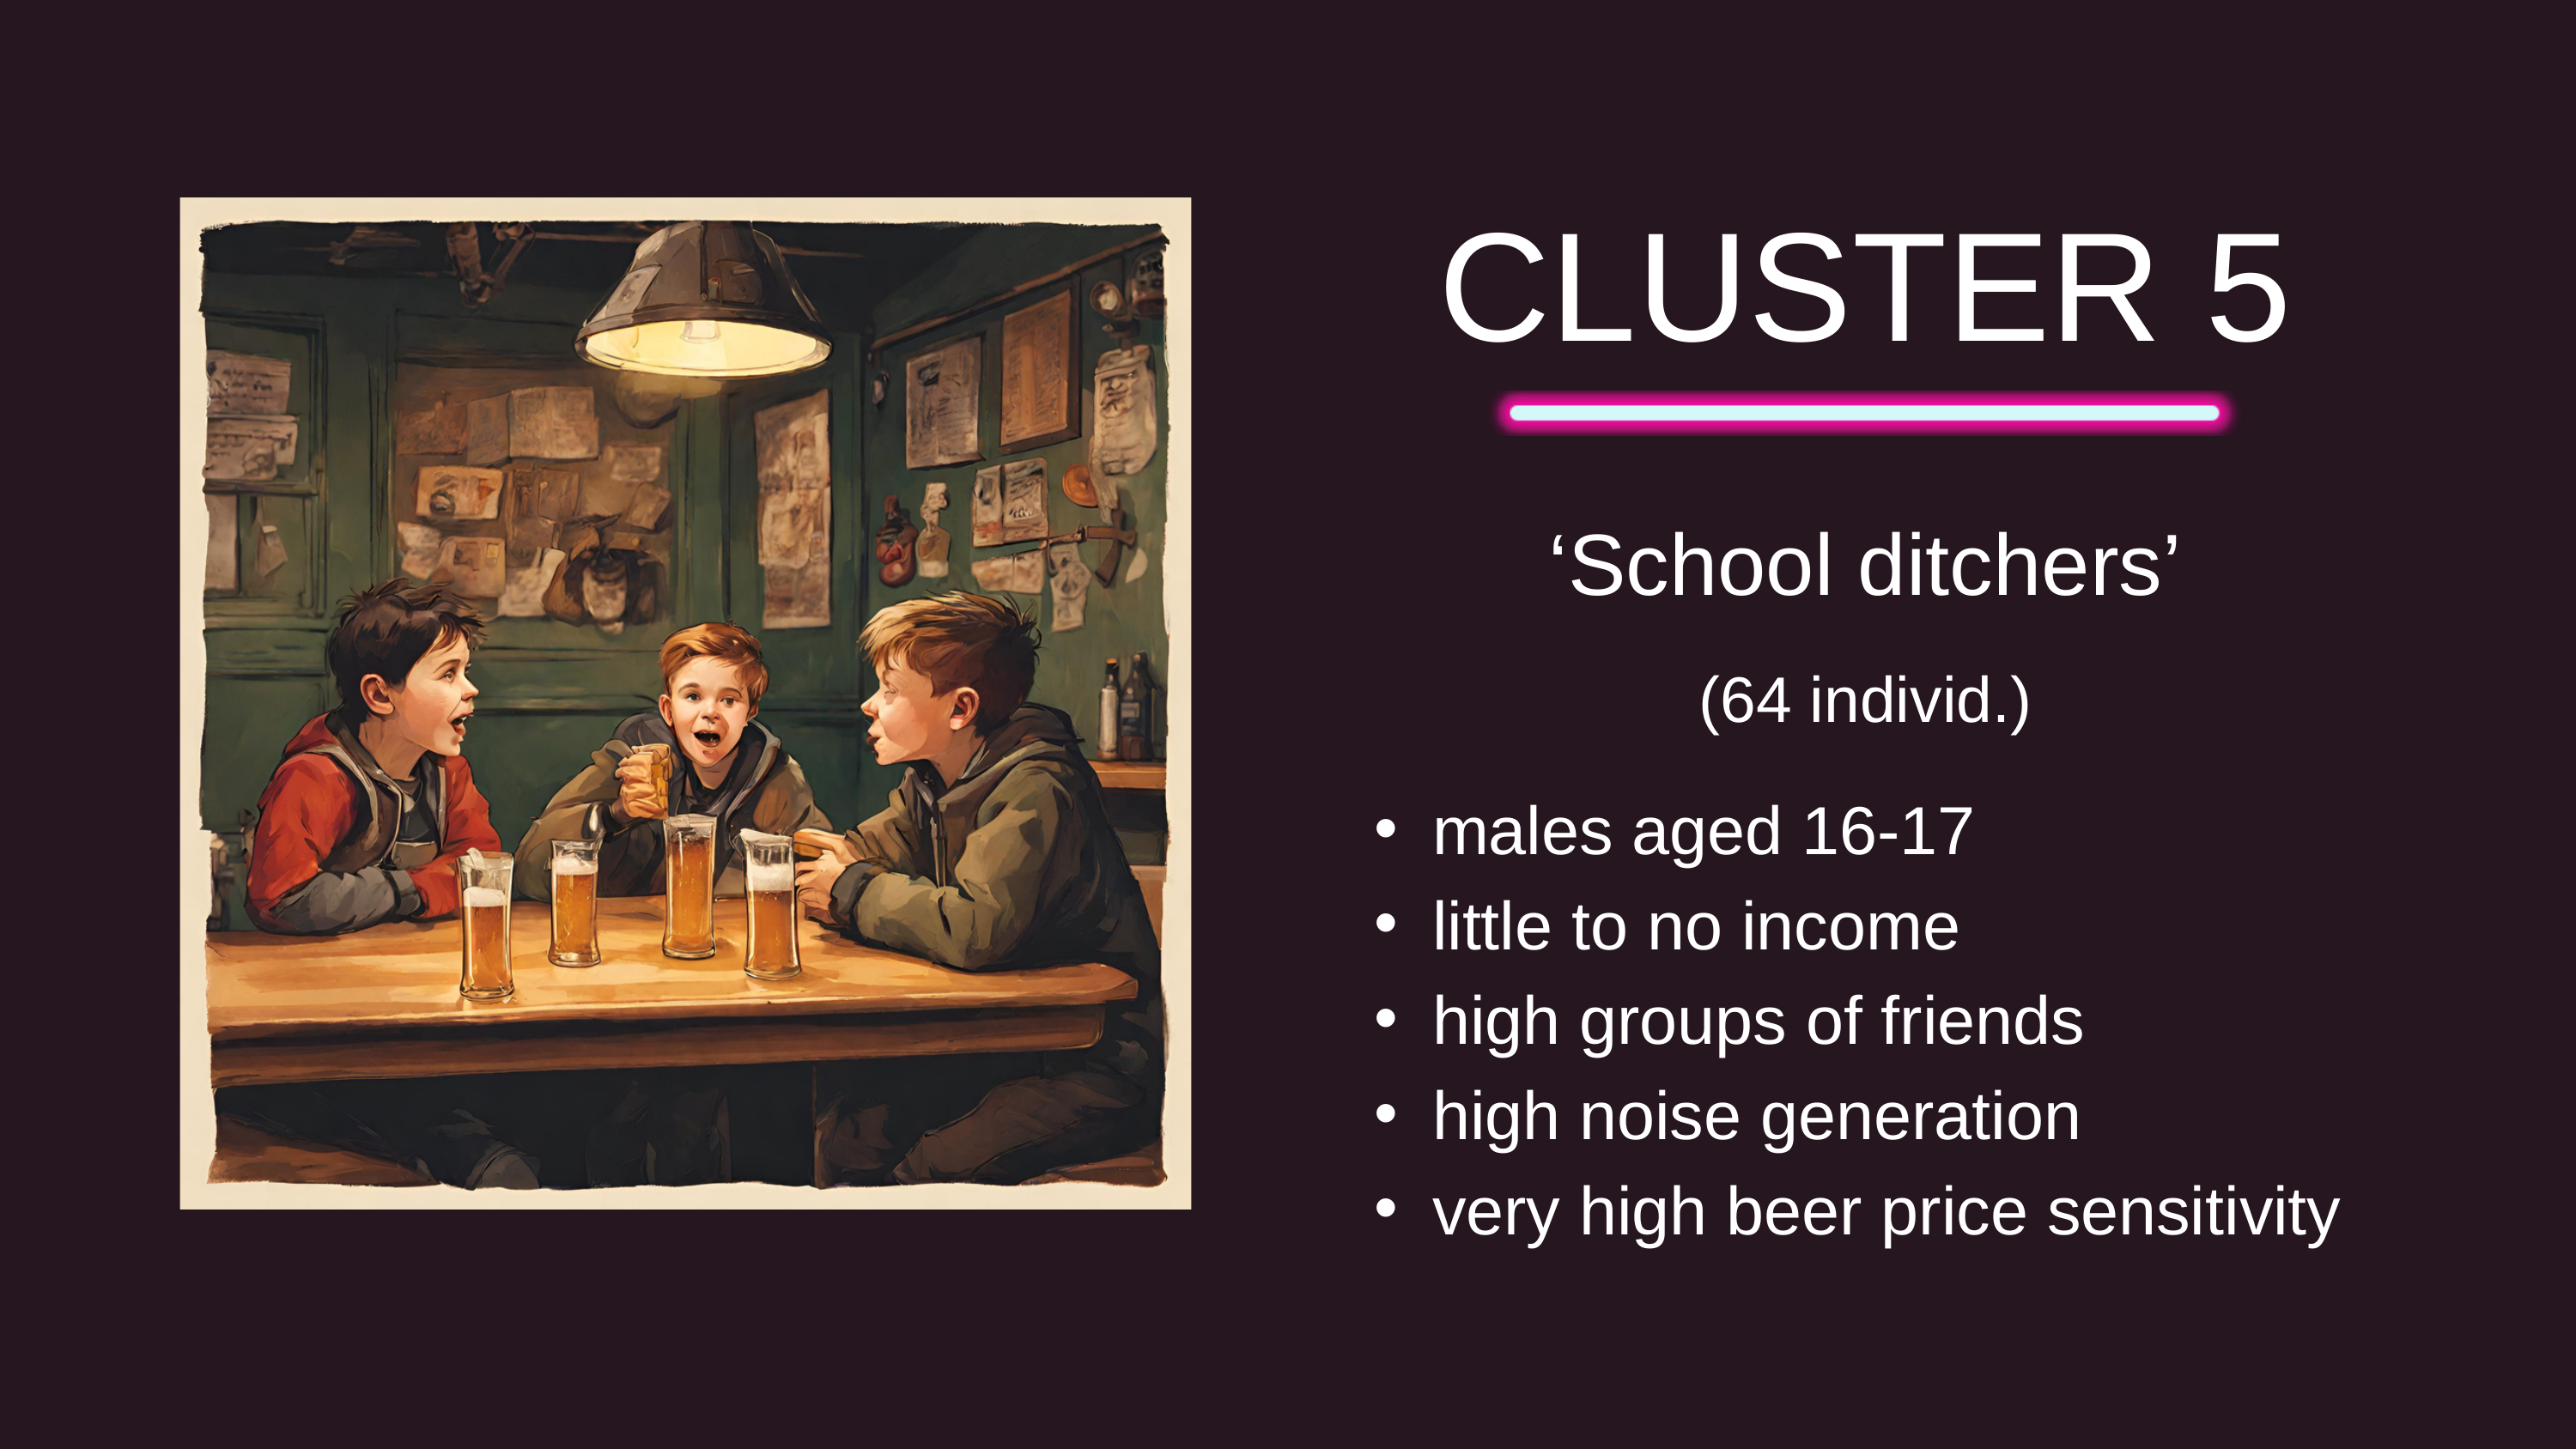

CLUSTER 5

‘School ditchers’
(64 individ.)
males aged 16-17
little to no income
high groups of friends
high noise generation
very high beer price sensitivity